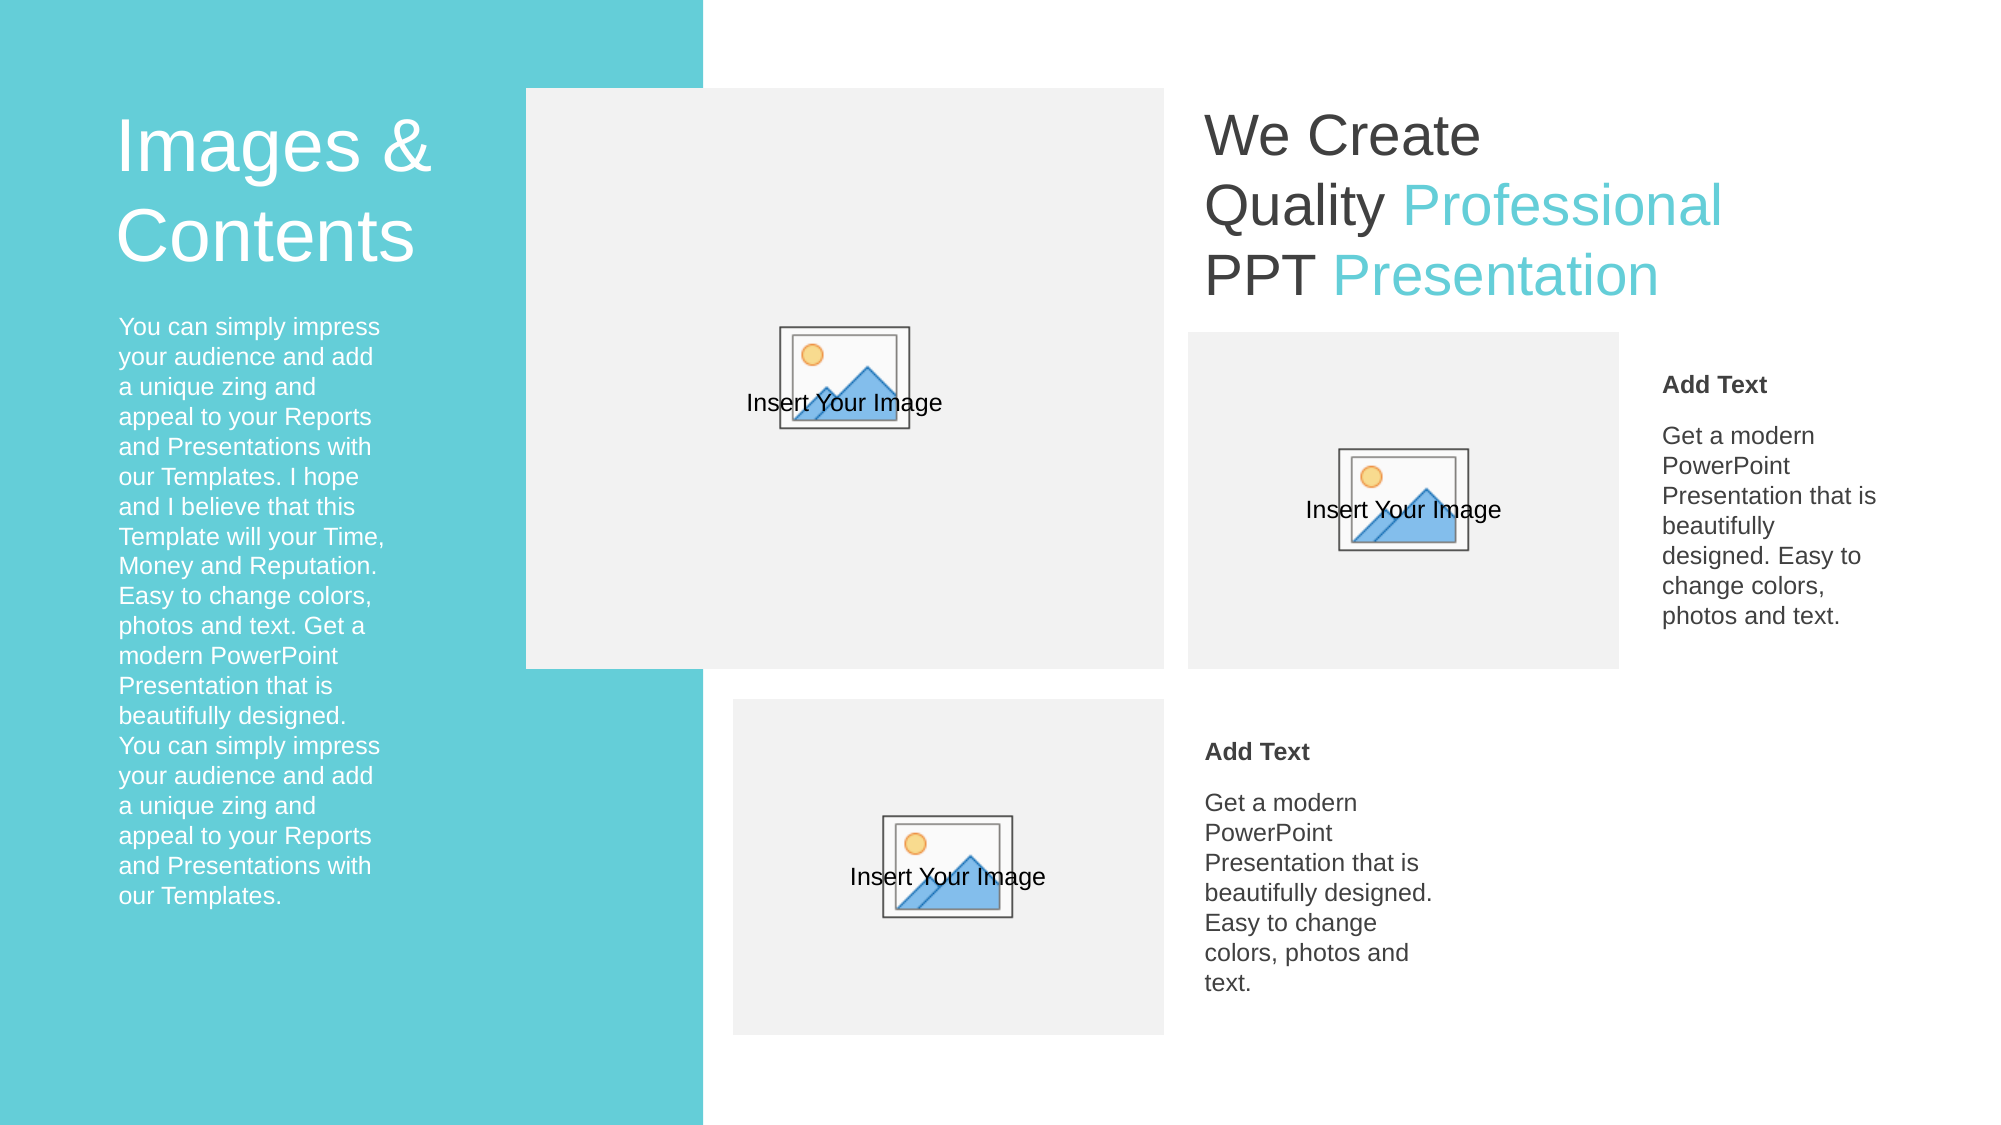

Images &
Contents
We Create
Quality Professional
PPT Presentation
You can simply impress your audience and add a unique zing and appeal to your Reports and Presentations with our Templates. I hope and I believe that this Template will your Time, Money and Reputation. Easy to change colors, photos and text. Get a modern PowerPoint  Presentation that is beautifully designed. You can simply impress your audience and add a unique zing and appeal to your Reports and Presentations with our Templates.

Add Text
Get a modern PowerPoint  Presentation that is beautifully designed. Easy to change colors, photos and text.

Add Text
Get a modern PowerPoint  Presentation that is beautifully designed. Easy to change colors, photos and text.